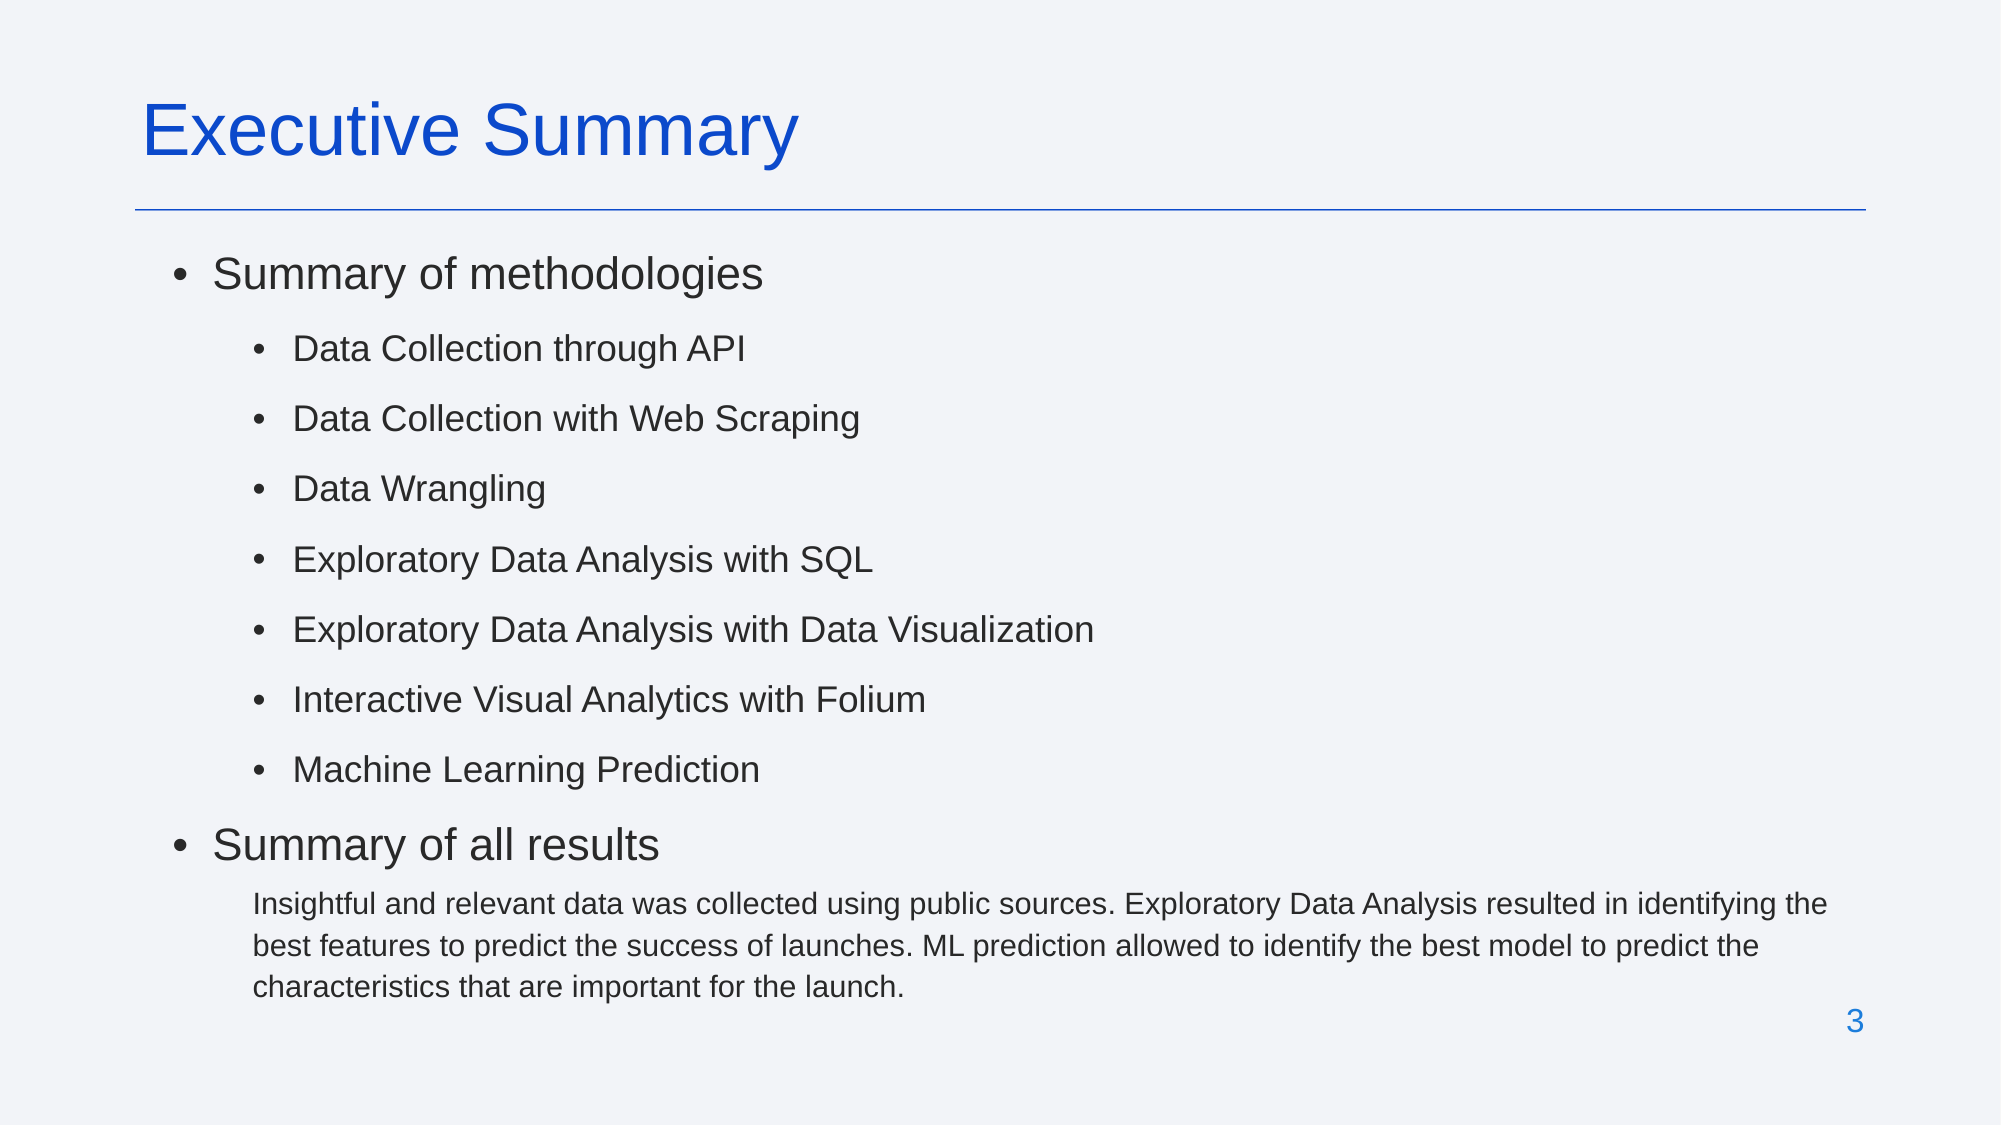

Executive Summary
Summary of methodologies
Data Collection through API
Data Collection with Web Scraping
Data Wrangling
Exploratory Data Analysis with SQL
Exploratory Data Analysis with Data Visualization
Interactive Visual Analytics with Folium
Machine Learning Prediction
Summary of all results
Insightful and relevant data was collected using public sources. Exploratory Data Analysis resulted in identifying the best features to predict the success of launches. ML prediction allowed to identify the best model to predict the characteristics that are important for the launch.

3